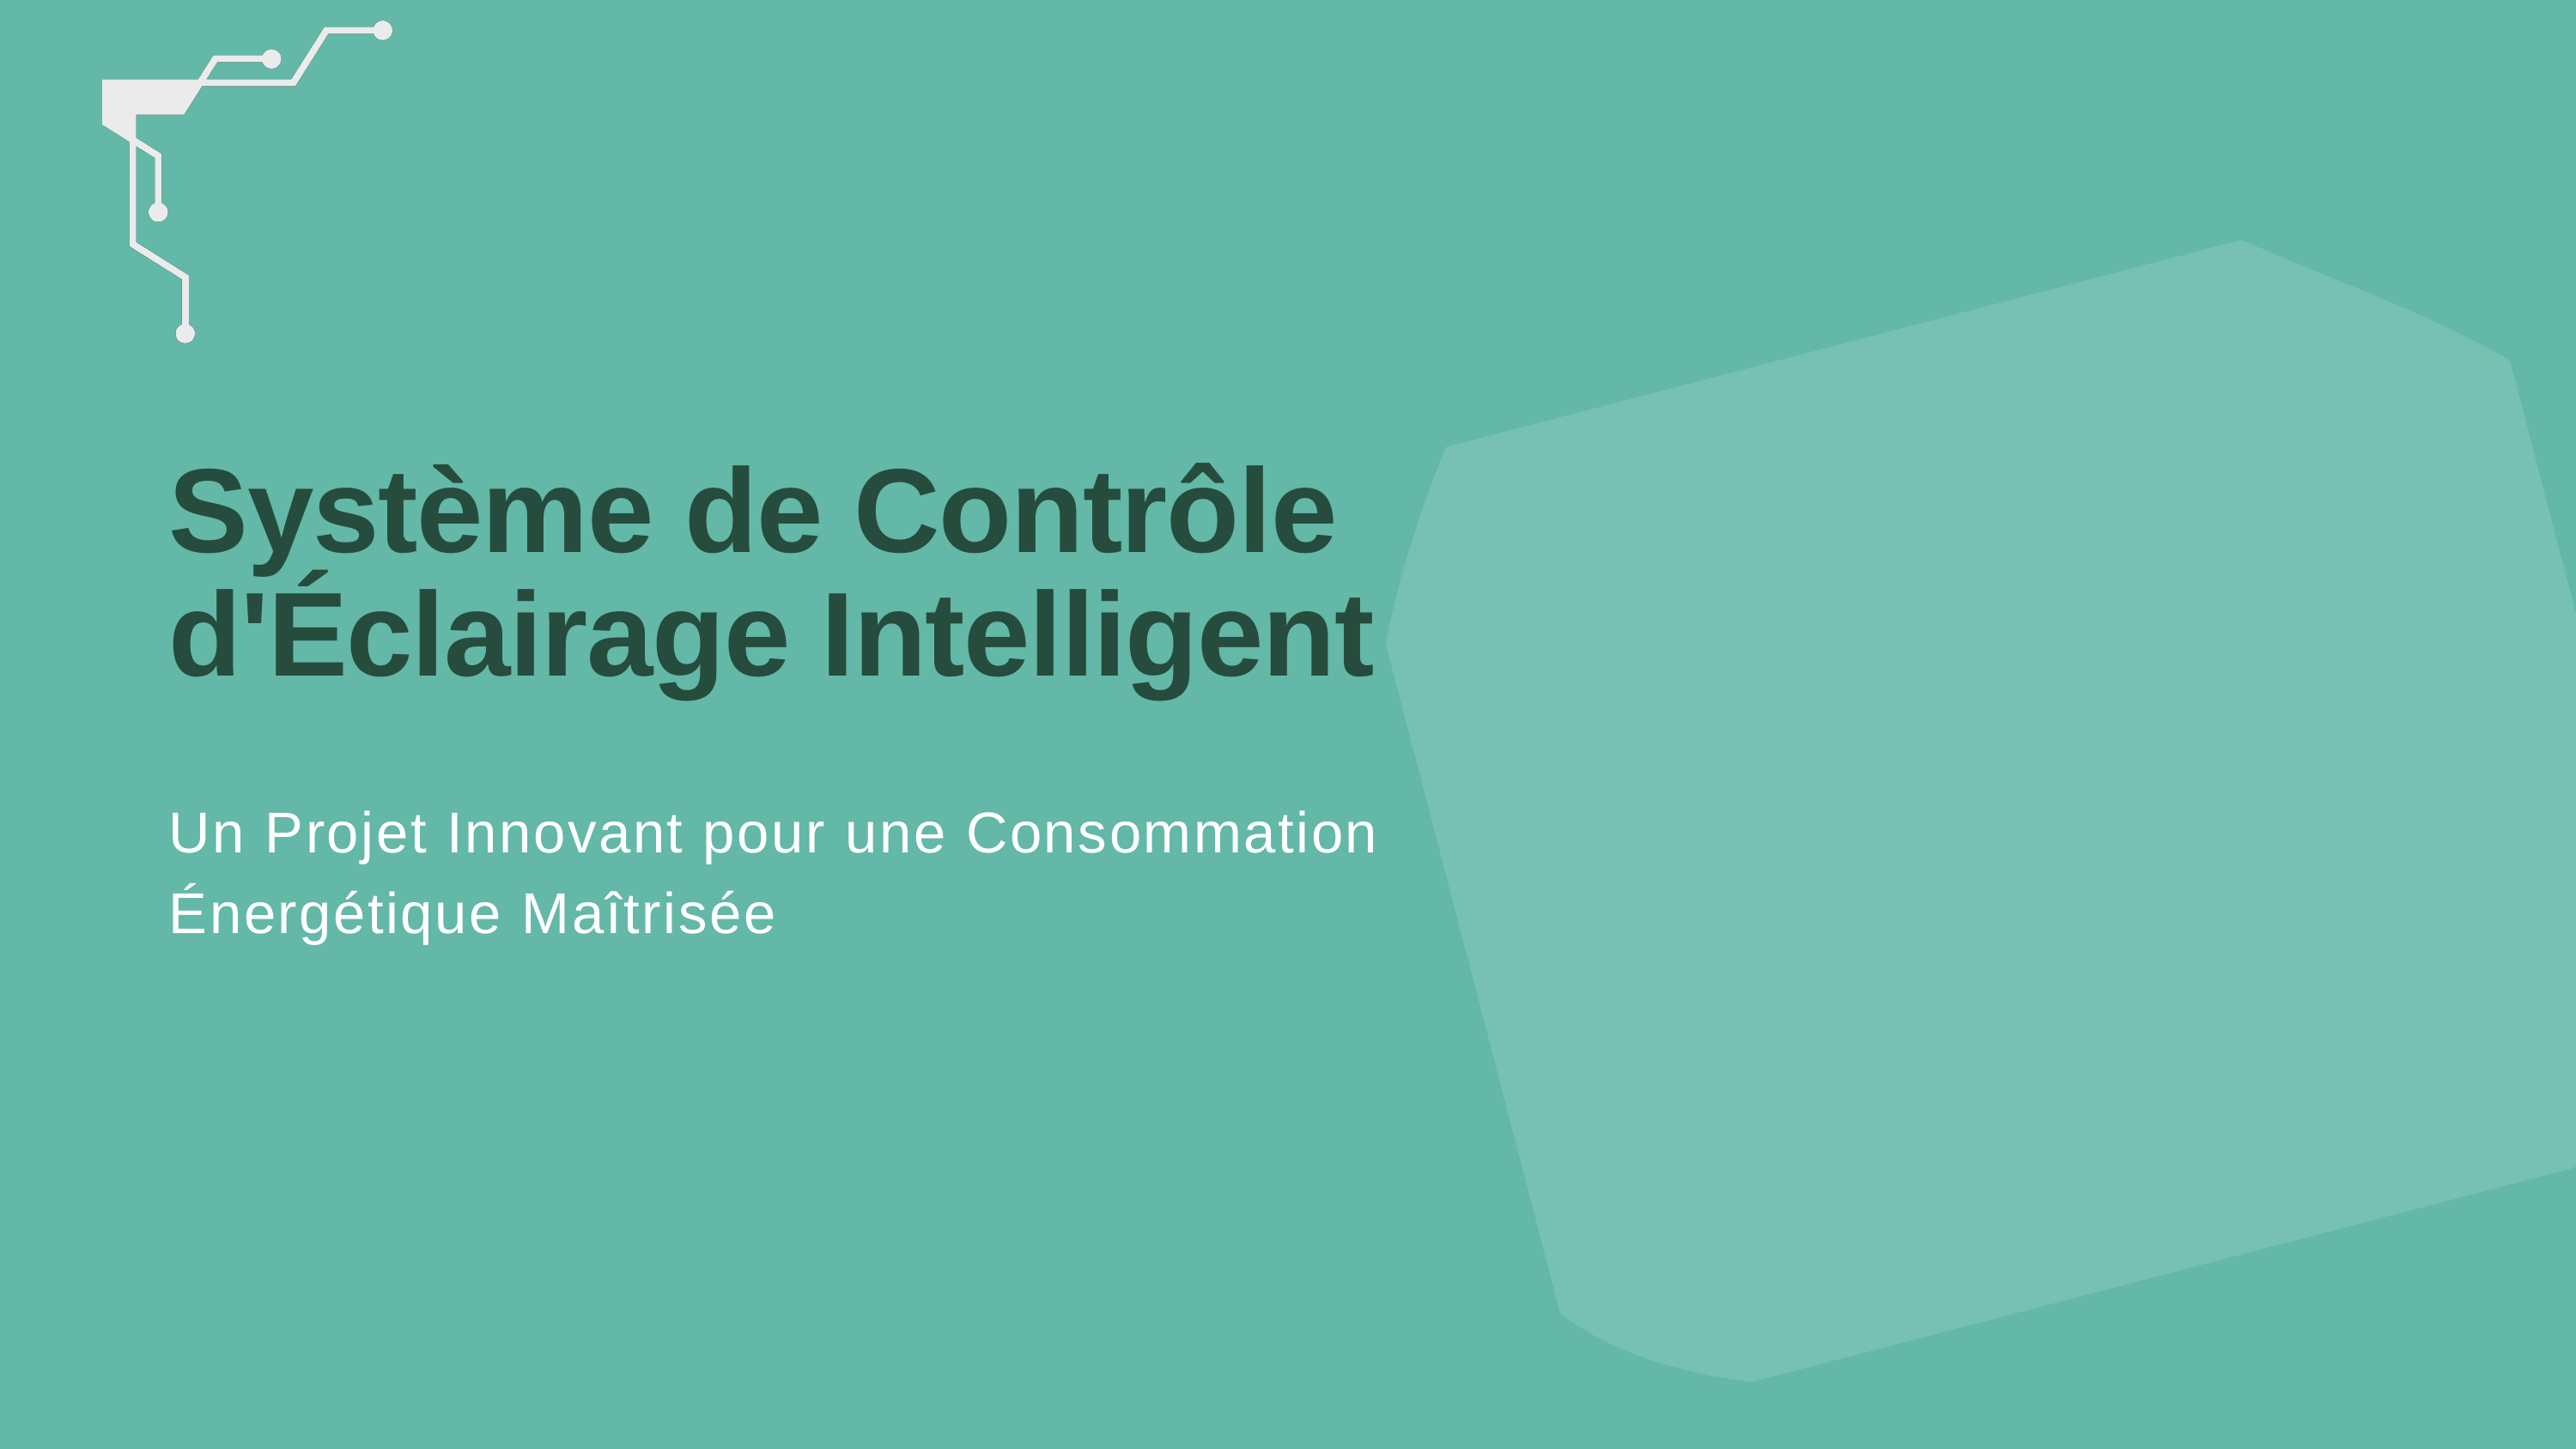

Système de Contrôle d'Éclairage Intelligent
Un Projet Innovant pour une Consommation Énergétique Maîtrisée